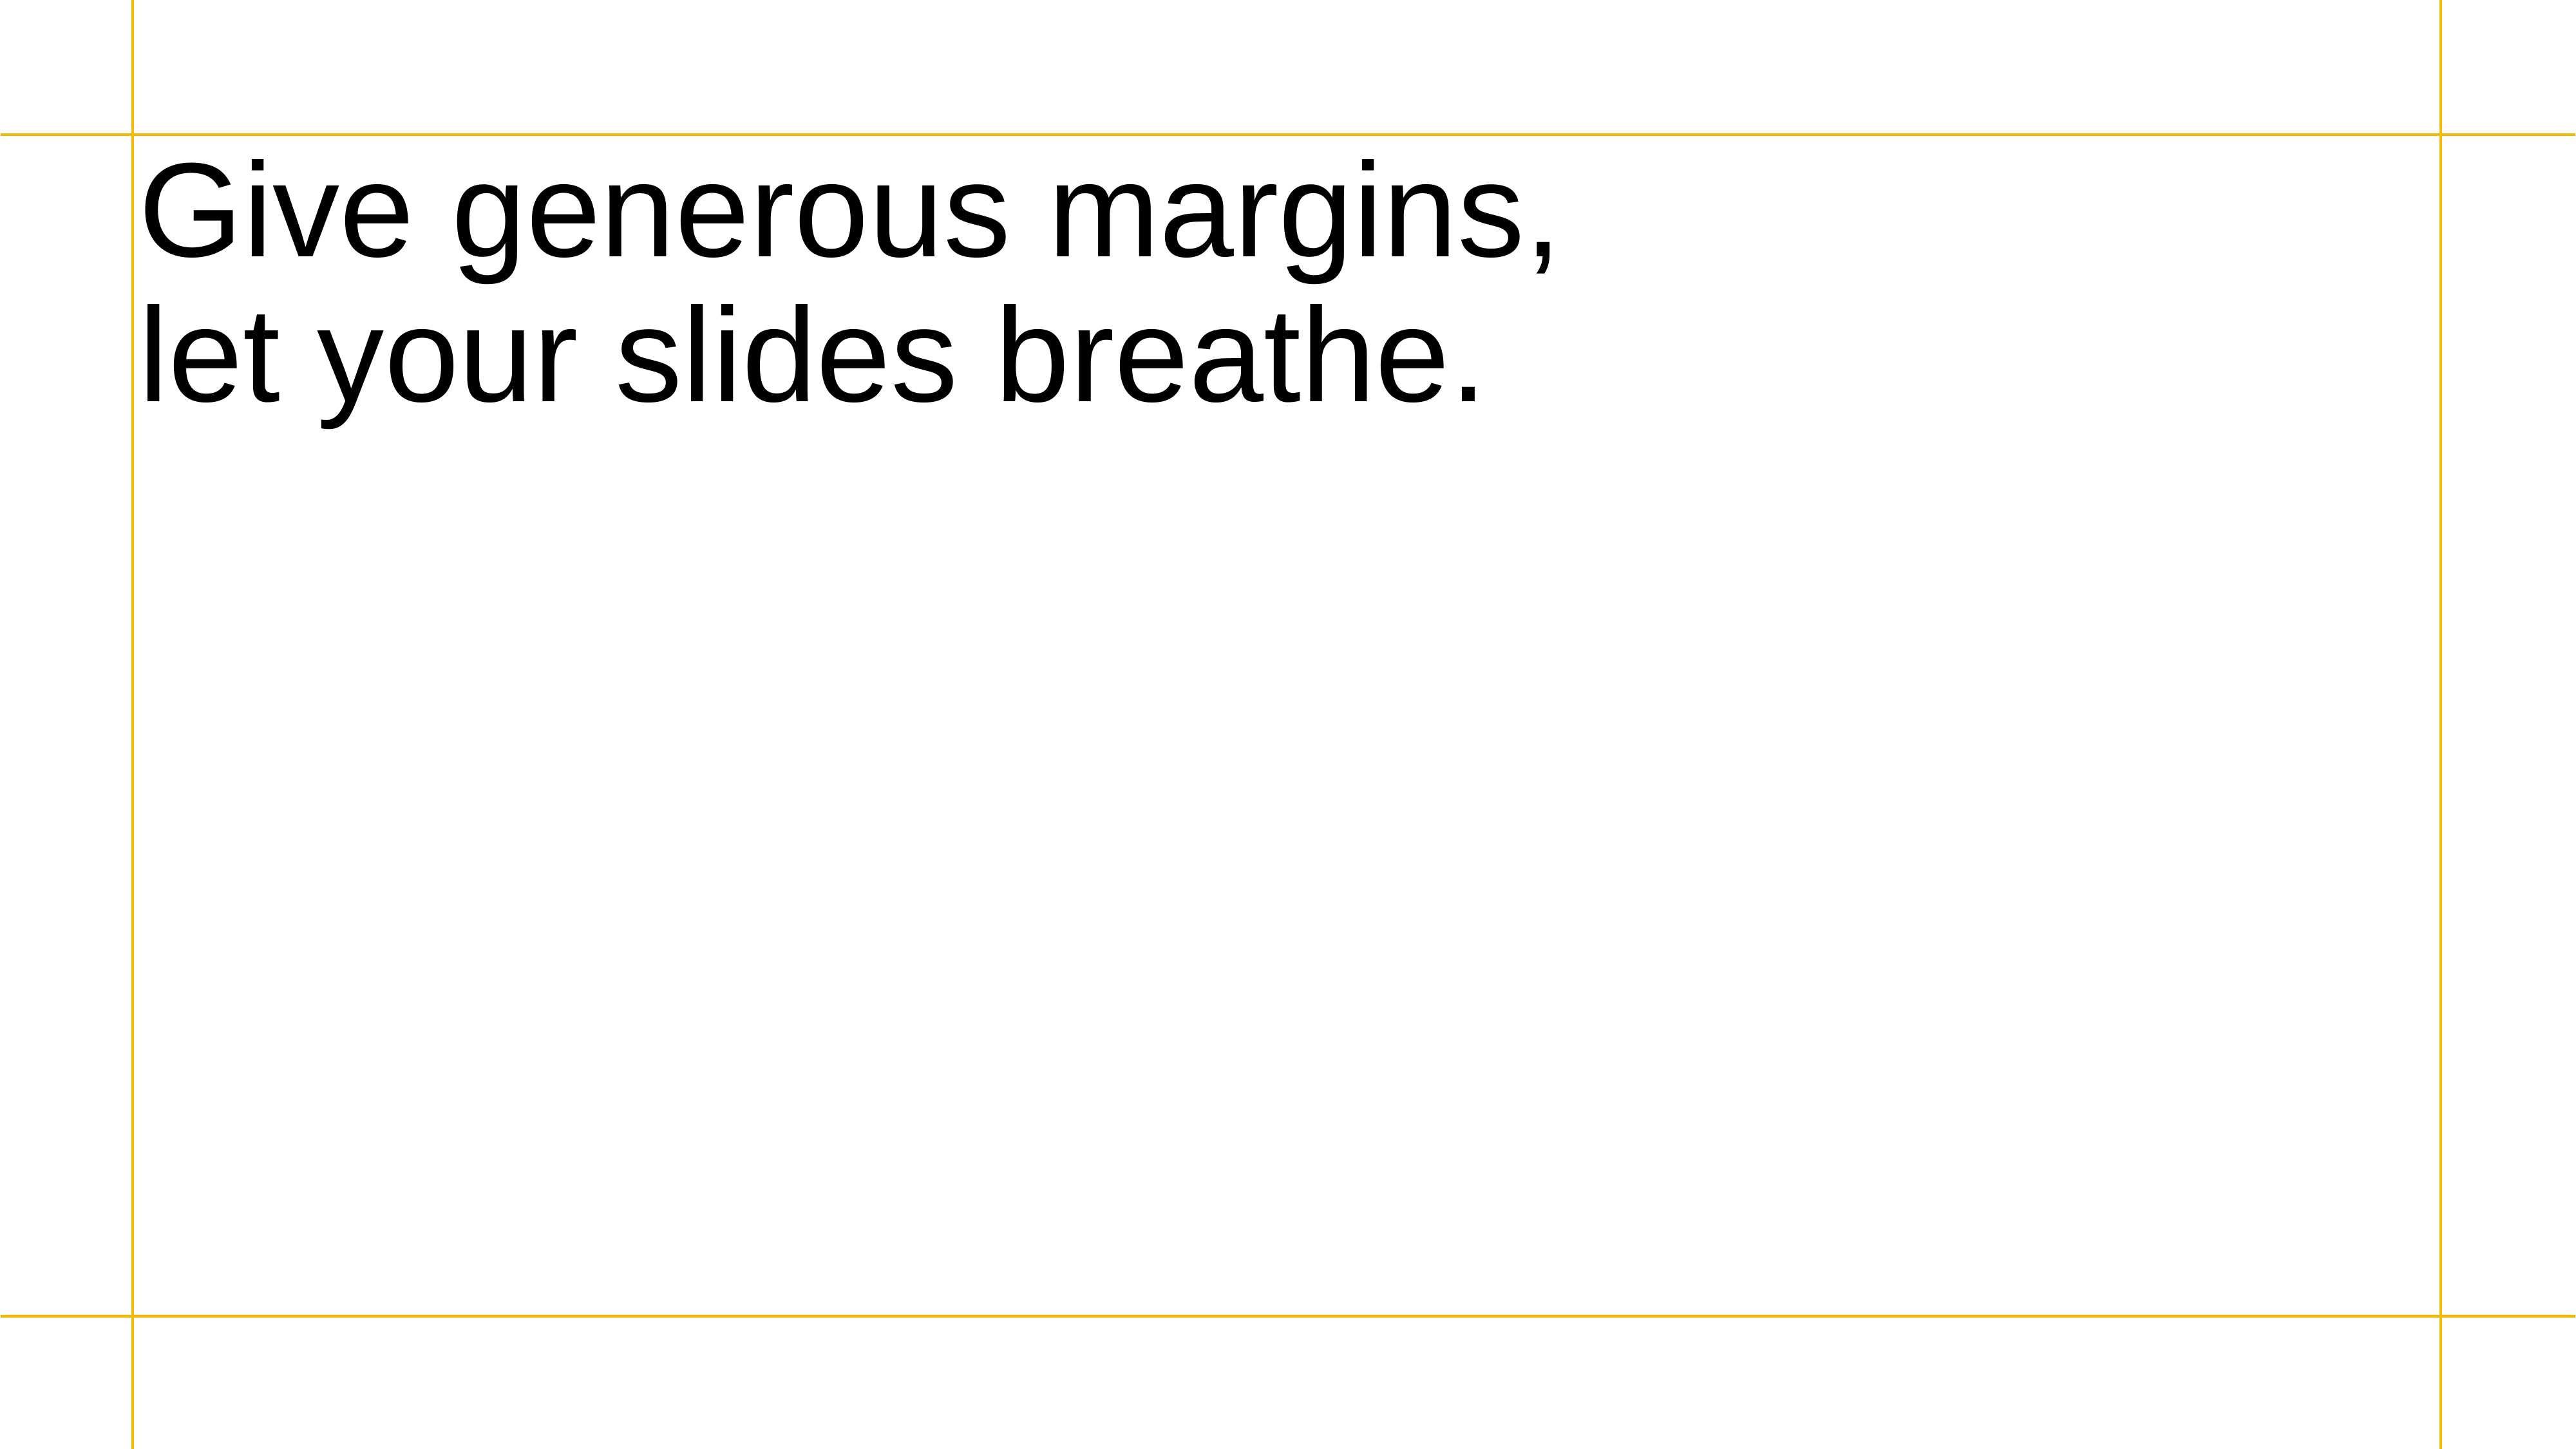

Give generous margins, let your slides breathe.